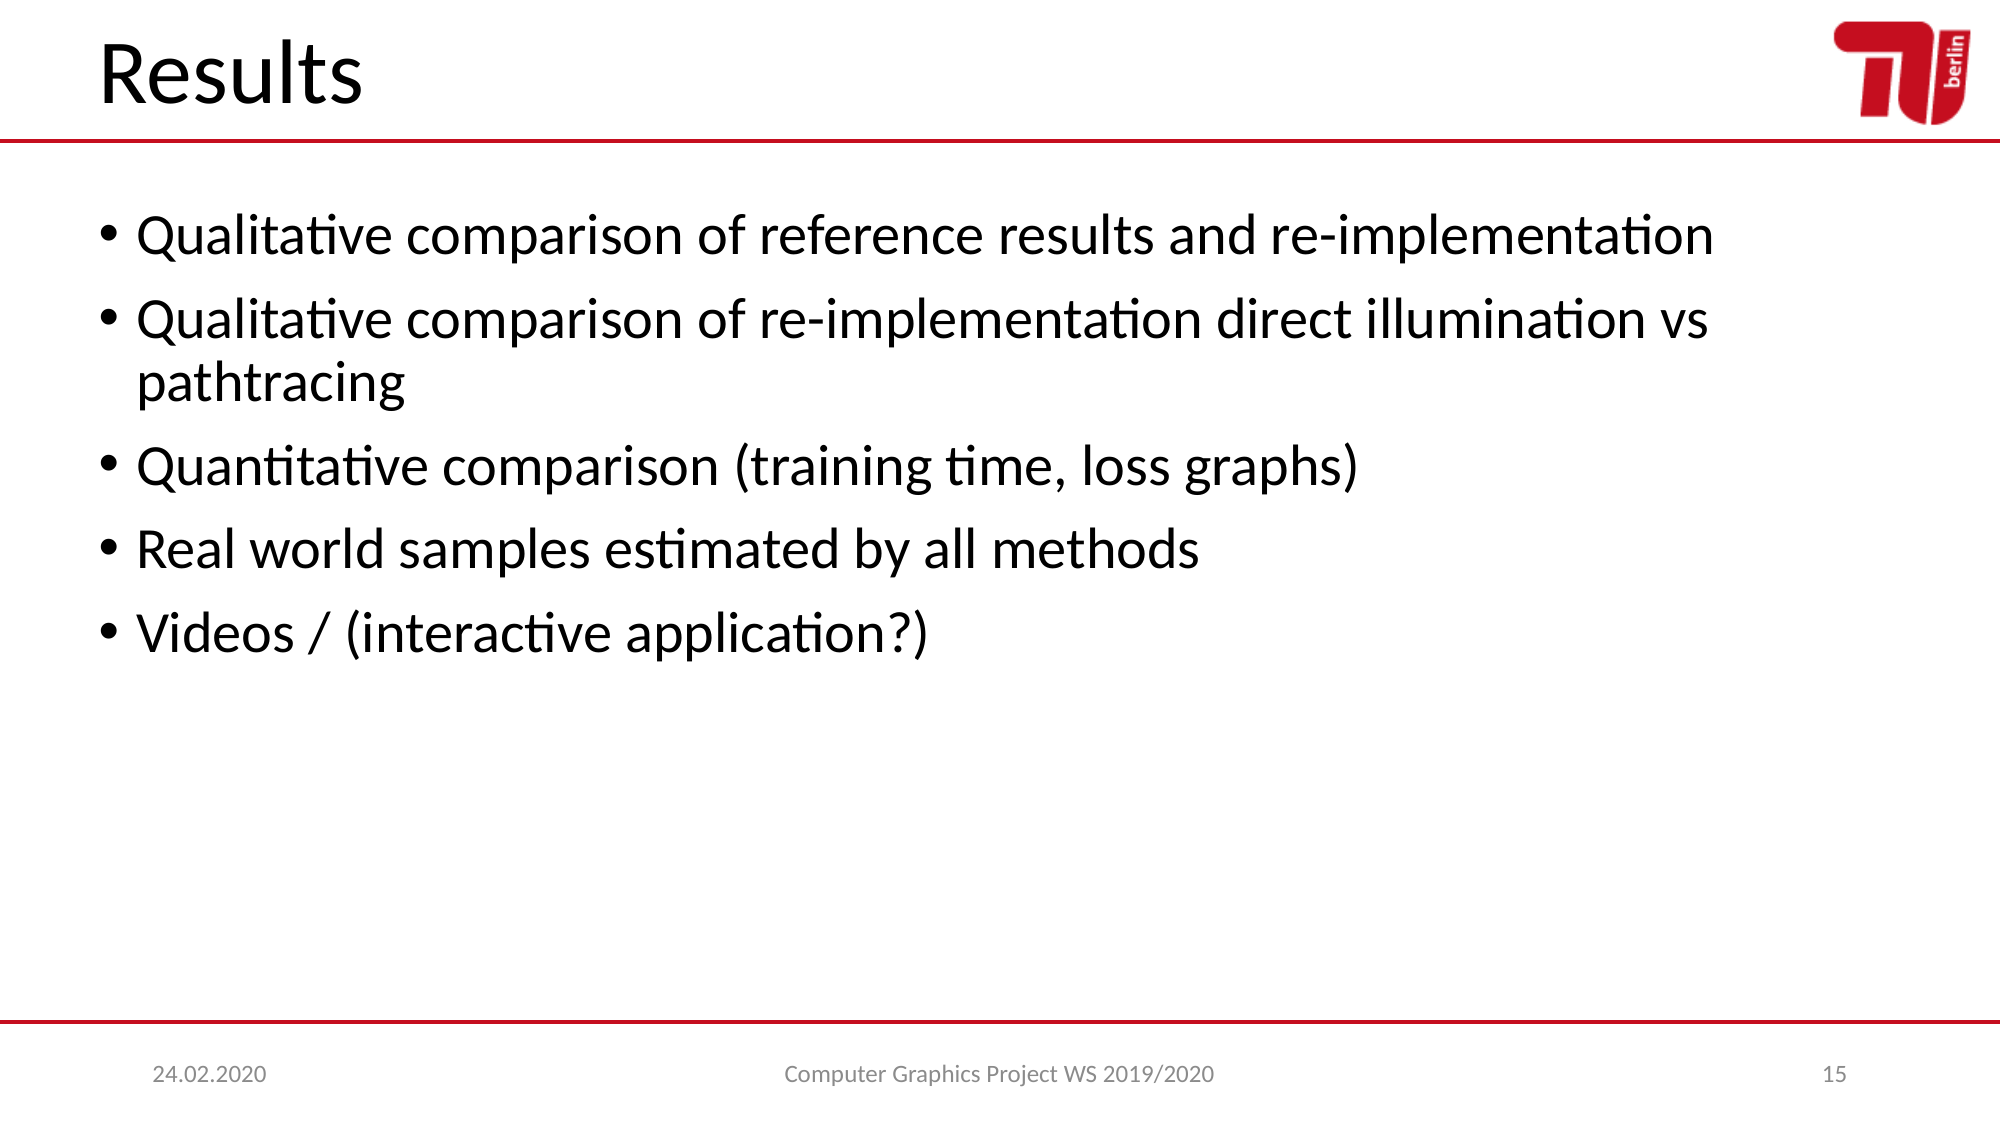

# Results
Qualitative comparison of reference results and re-implementation
Qualitative comparison of re-implementation direct illumination vs pathtracing
Quantitative comparison (training time, loss graphs)
Real world samples estimated by all methods
Videos / (interactive application?)
24.02.2020
Computer Graphics Project WS 2019/2020
15